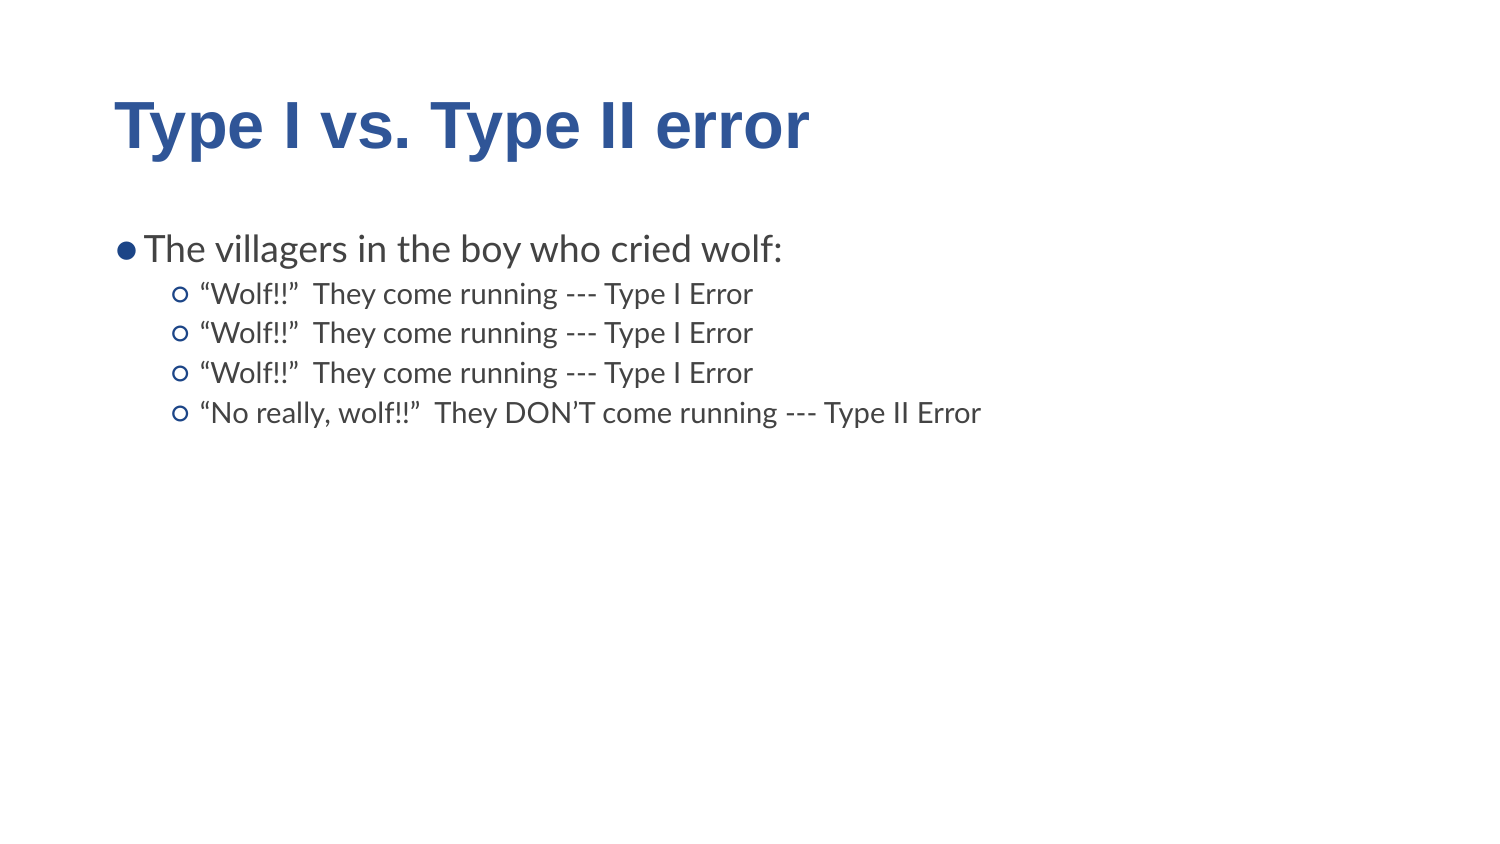

# Type I vs. Type II error
The villagers in the boy who cried wolf:
“Wolf!!”  They come running --- Type I Error
“Wolf!!”  They come running --- Type I Error
“Wolf!!”  They come running --- Type I Error
“No really, wolf!!”  They DON’T come running --- Type II Error